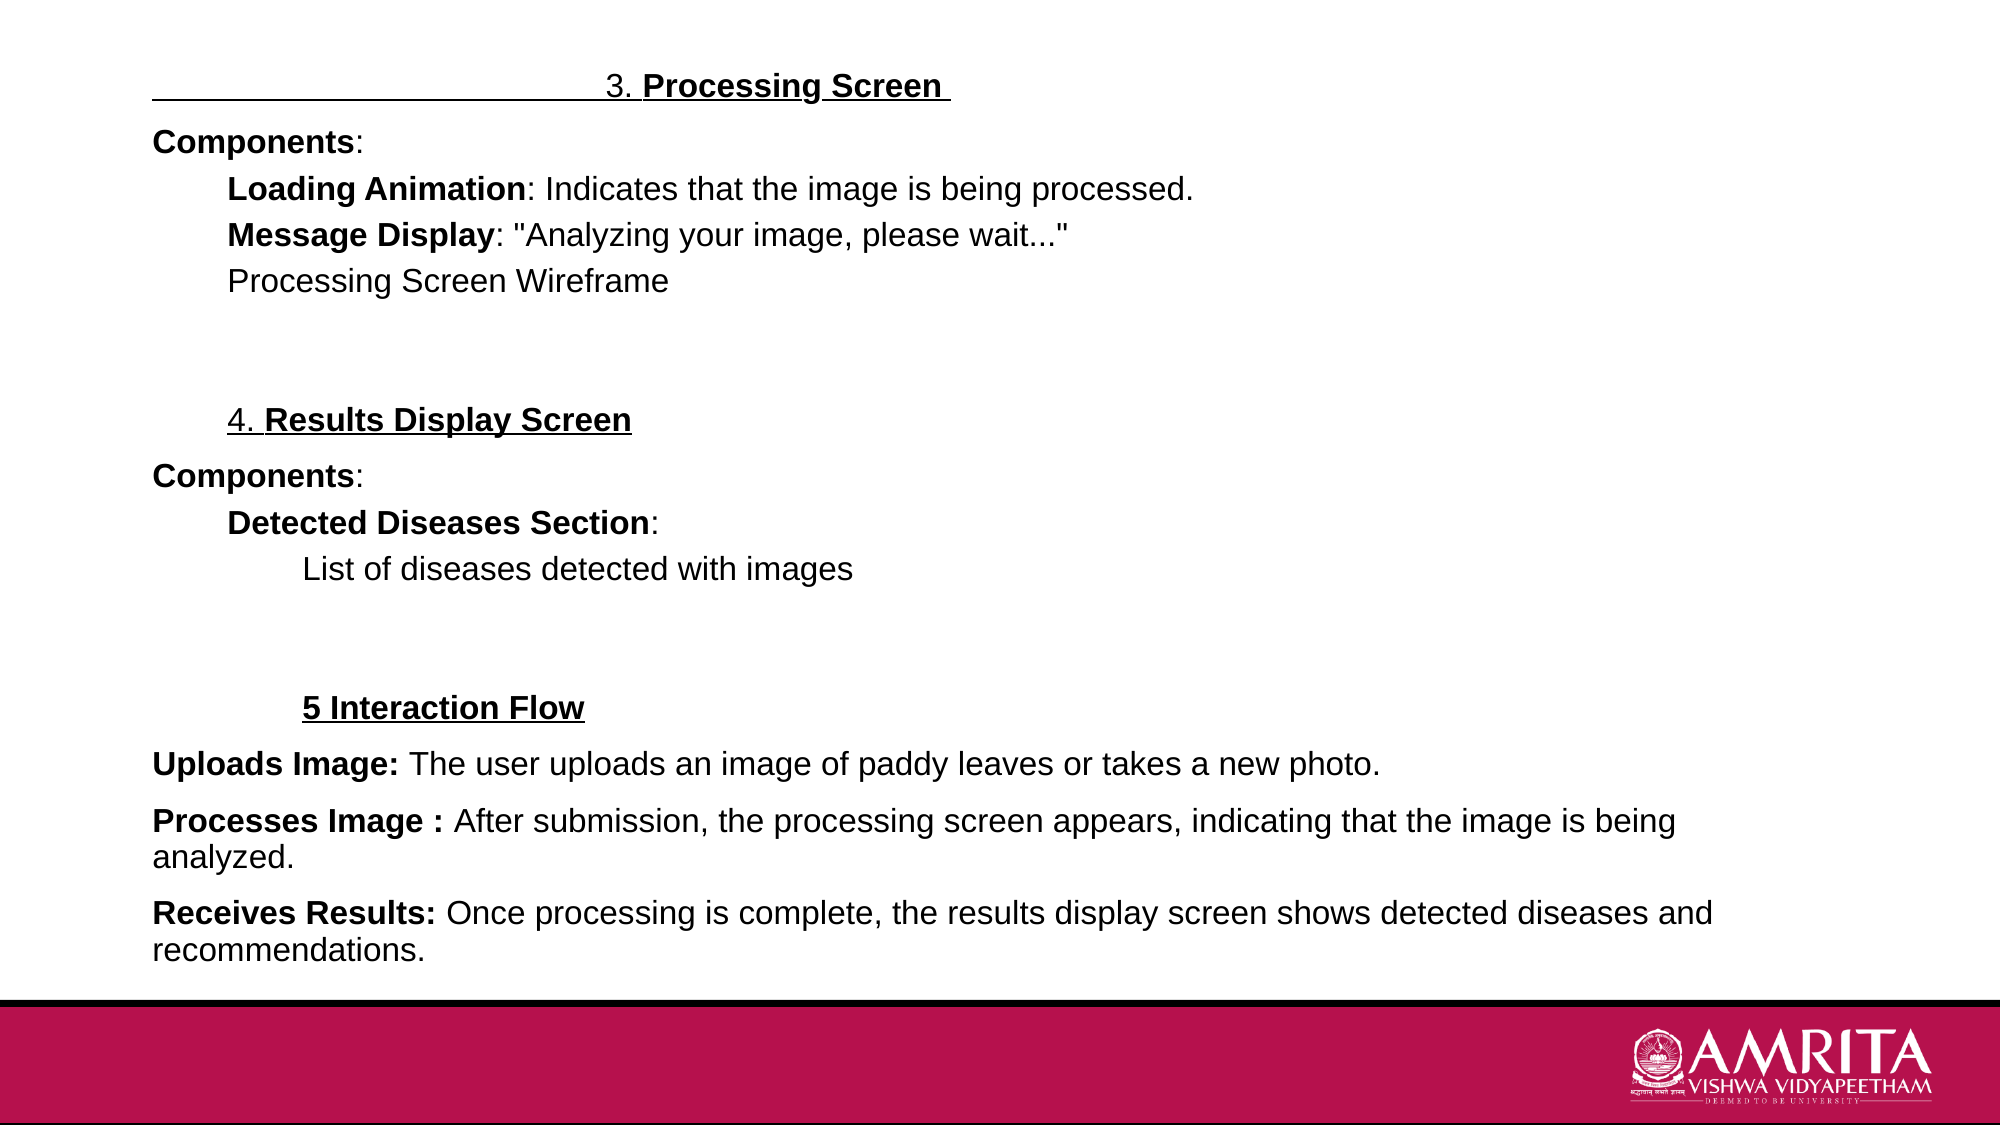

3. Processing Screen
Components:
Loading Animation: Indicates that the image is being processed.
Message Display: "Analyzing your image, please wait..."
Processing Screen Wireframe

4. Results Display Screen
Components:
Detected Diseases Section:
List of diseases detected with images

5 Interaction Flow
Uploads Image: The user uploads an image of paddy leaves or takes a new photo.
Processes Image : After submission, the processing screen appears, indicating that the image is being                   analyzed.
Receives Results: Once processing is complete, the results display screen shows detected diseases and recommendations.